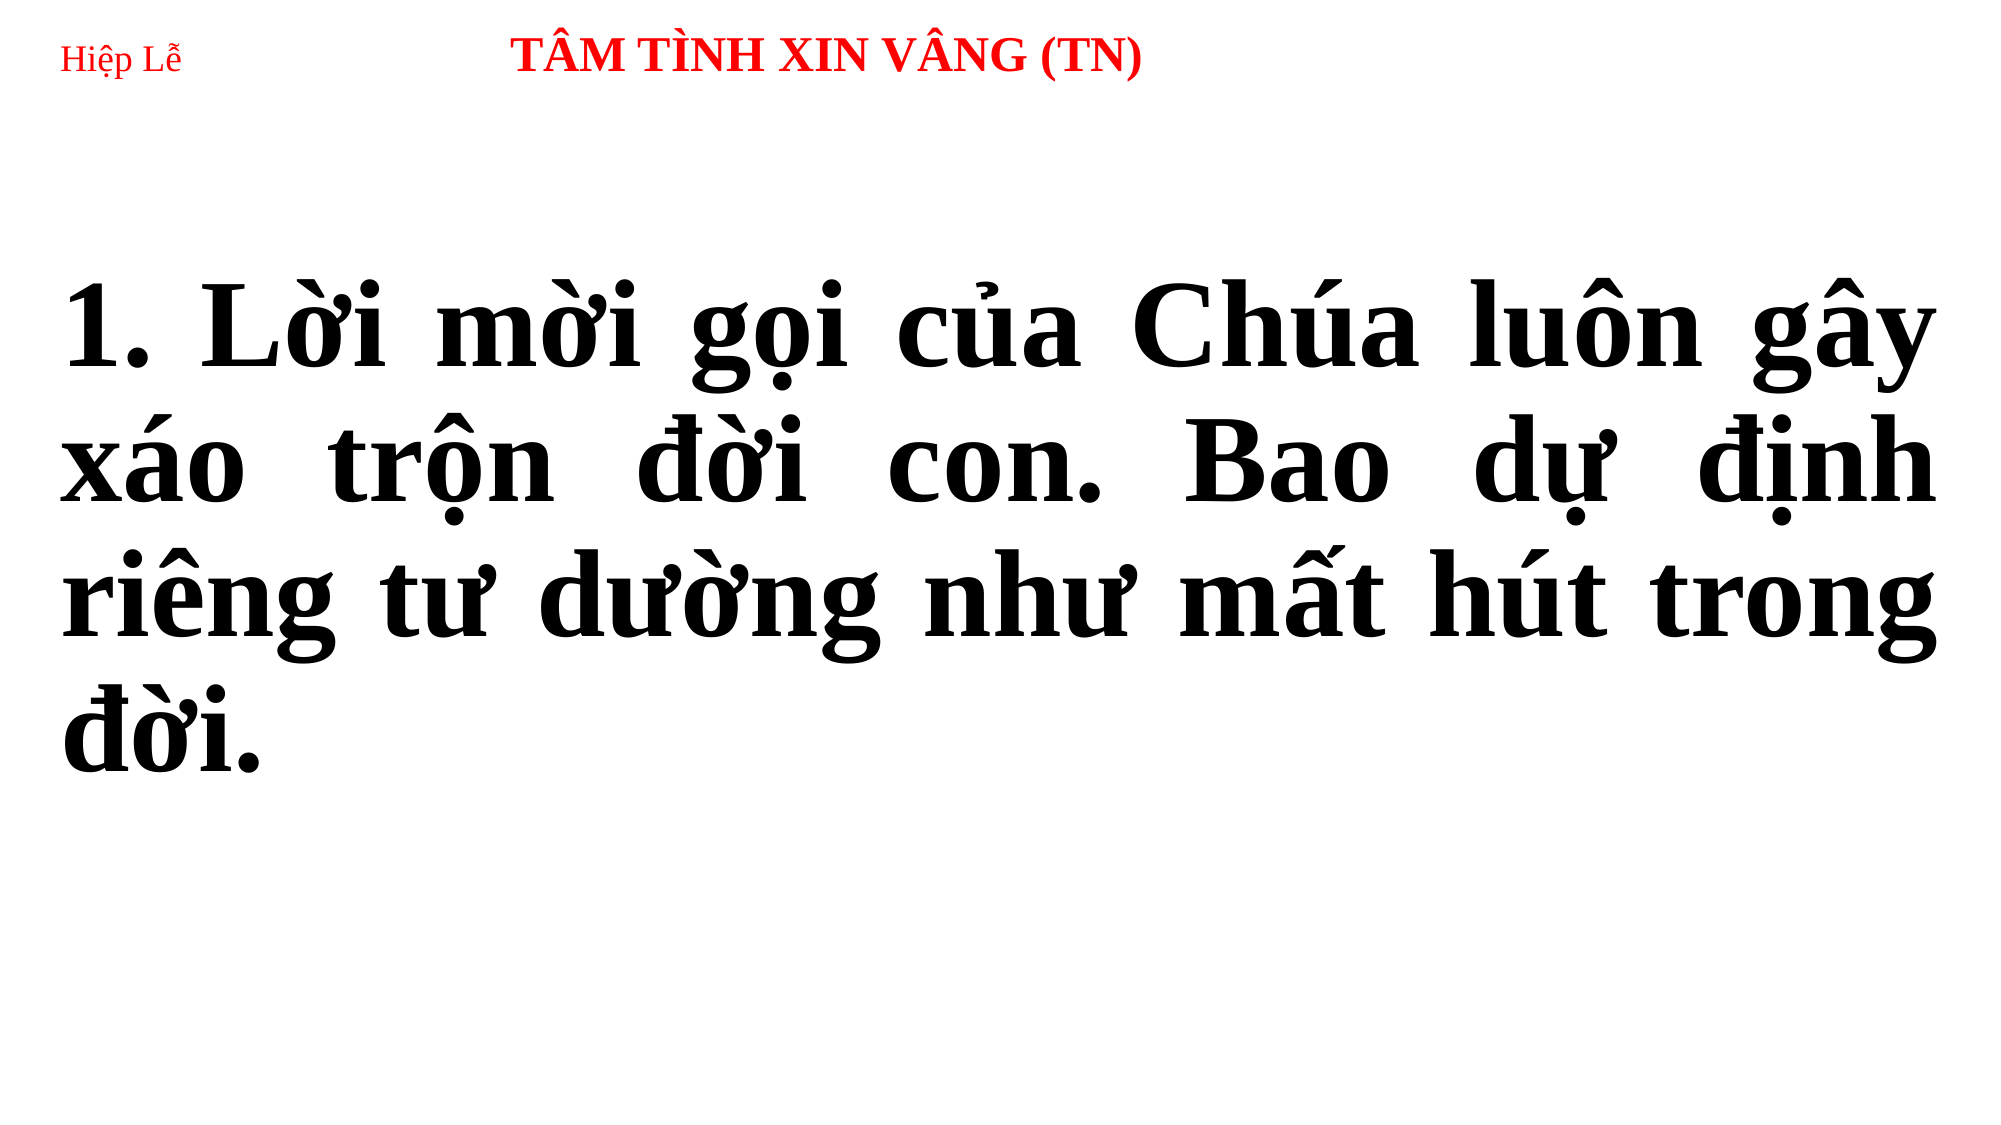

# Hiệp Lễ                    	TÂM TÌNH XIN VÂNG (TN)
1. Lời mời gọi của Chúa luôn gây xáo trộn đời con. Bao dự định riêng tư dường như mất hút trong đời.